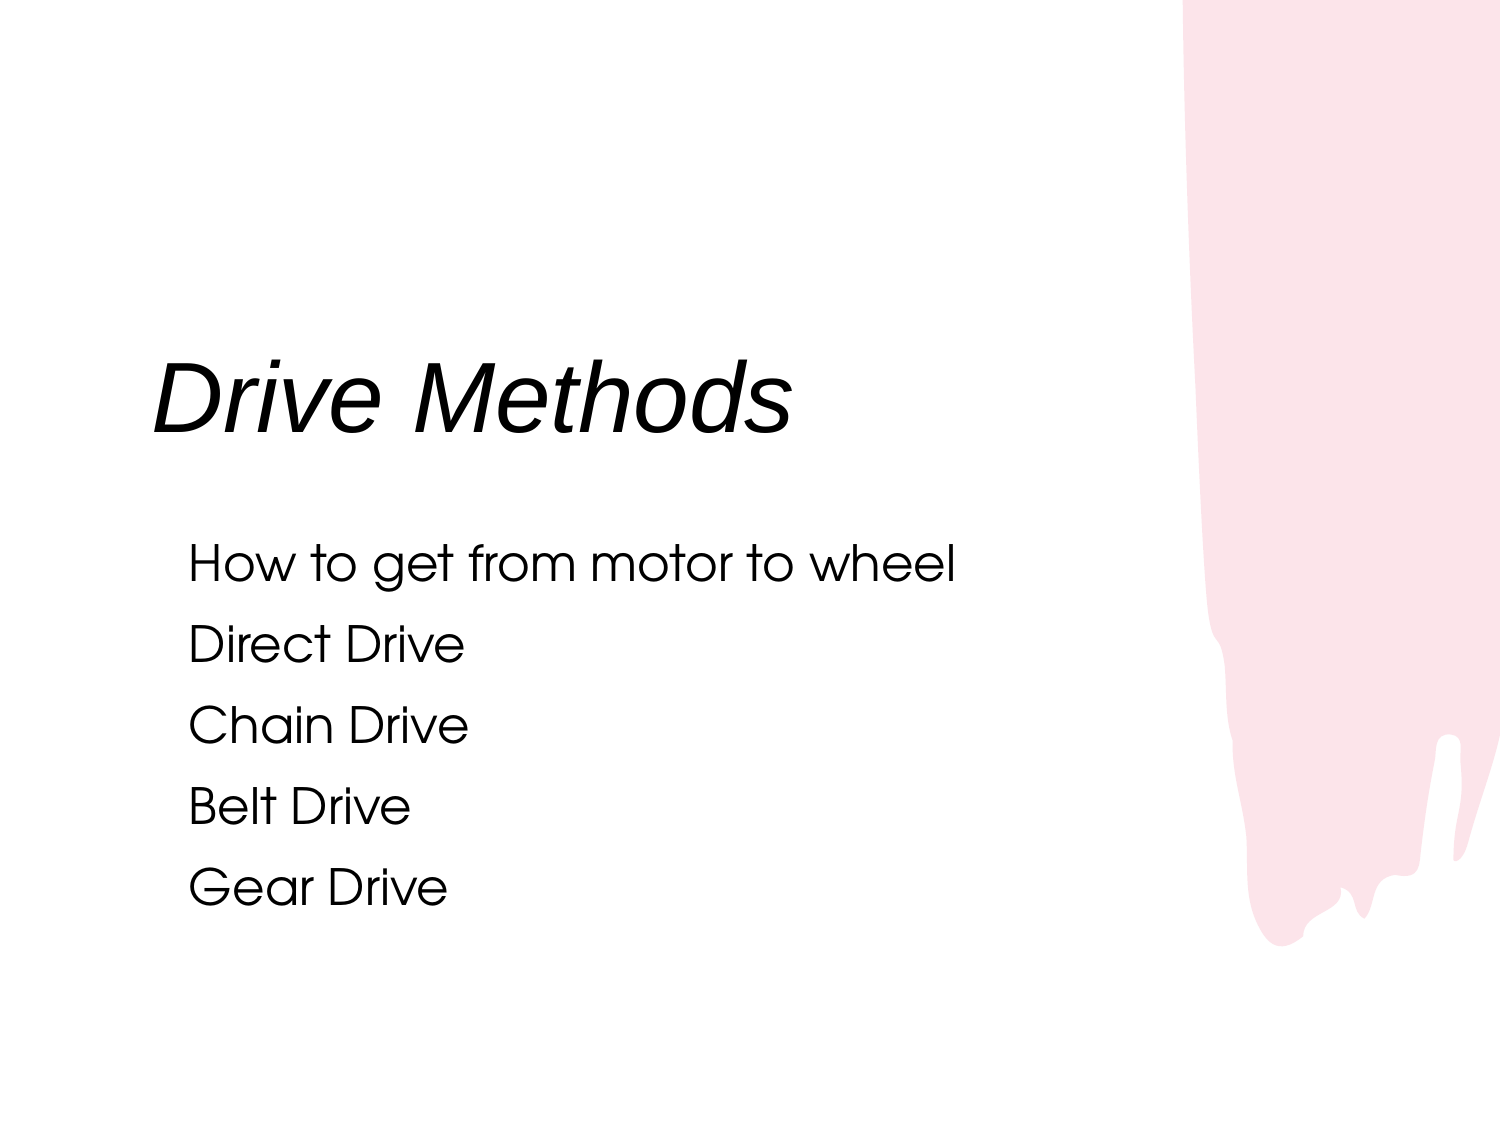

# Drive Methods
How to get from motor to wheel
Direct Drive
Chain Drive
Belt Drive
Gear Drive